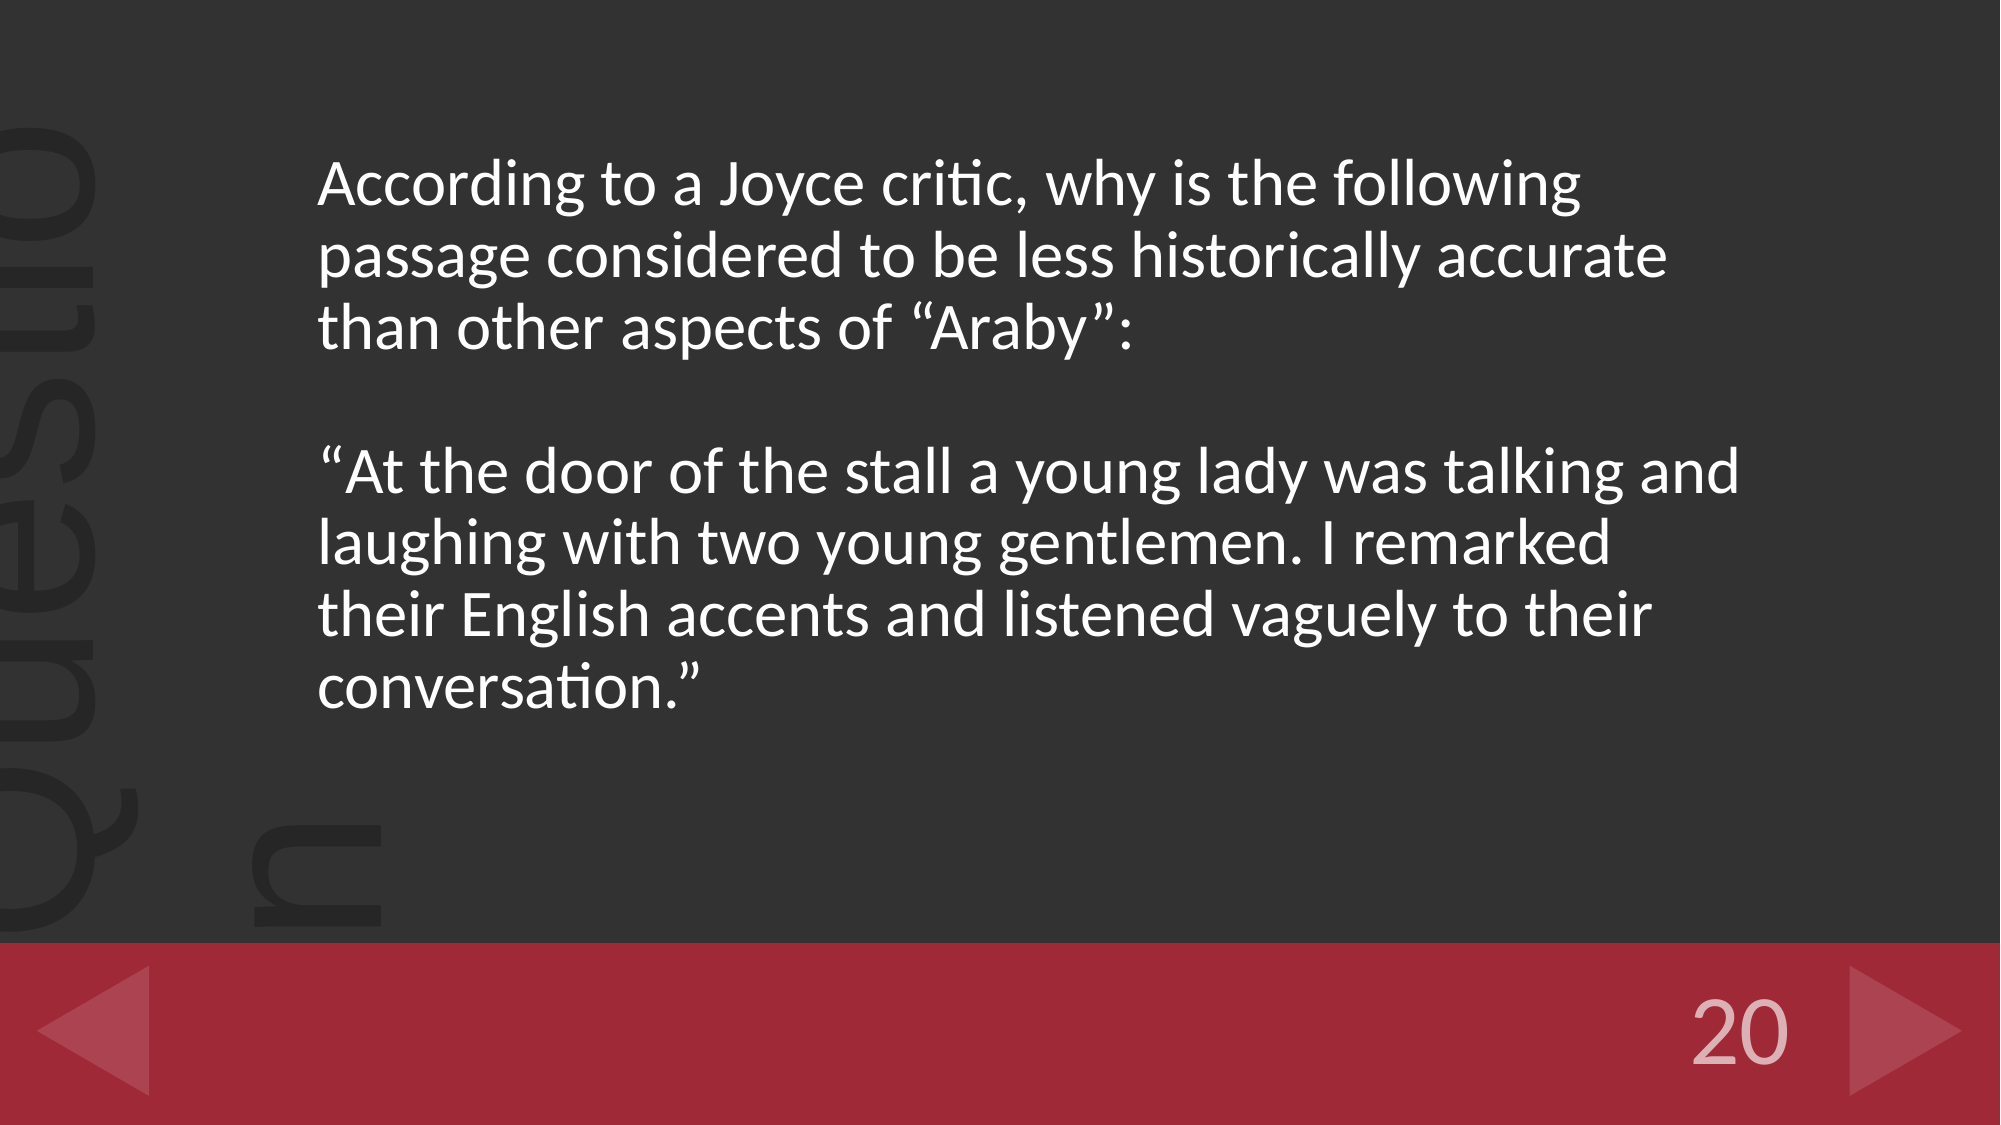

According to a Joyce critic, why is the following passage considered to be less historically accurate than other aspects of “Araby”:

“At the door of the stall a young lady was talking and laughing with two young gentlemen. I remarked their English accents and listened vaguely to their conversation.”

#
20